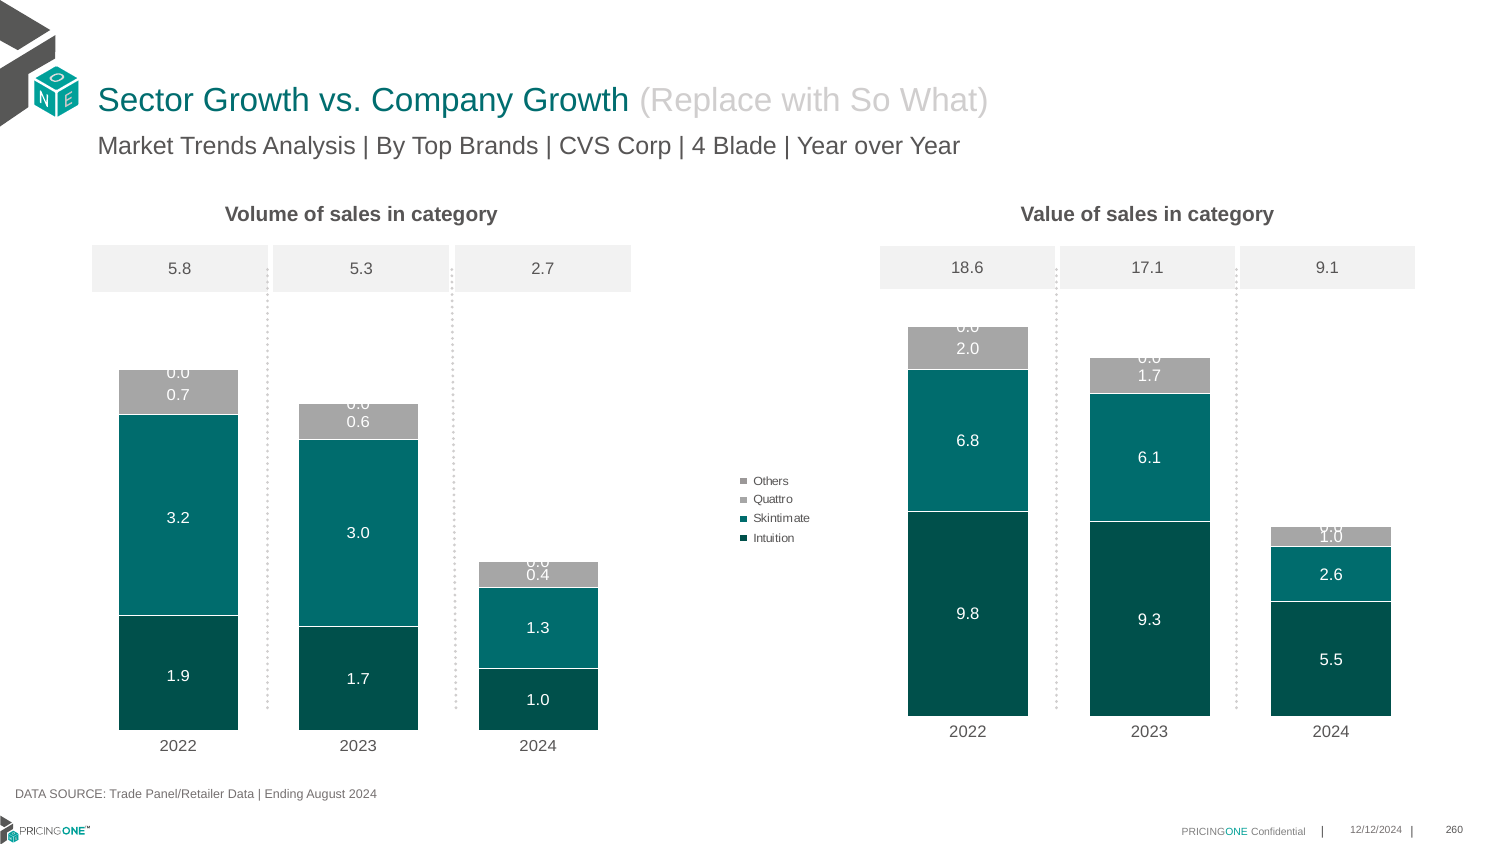

# Sector Growth vs. Company Growth (Replace with So What)
Market Trends Analysis | By Top Brands | CVS Corp | 4 Blade | Year over Year
| Value of sales in category |  |  |
| --- | --- | --- |
| 18.6 | 17.1 | 9.1 |
| Volume of sales in category |  |  |
| --- | --- | --- |
| 5.8 | 5.3 | 2.7 |

### Chart

| Category | Intuition | Skintimate | Quattro | Others |
|---|---|---|---|---|
| 2022 | 9.797362 | 6.767 | 2.042562 | 0.000786 |
| 2023 | 9.287804 | 6.132053 | 1.720547 | 0.001564 |
| 2024 | 5.463973 | 2.620746 | 0.972435 | 0.001191 |

### Chart

| Category | Intuition | Skintimate | Quattro | Others |
|---|---|---|---|---|
| 2022 | 1.867814 | 3.242185 | 0.713642 | 0.000359 |
| 2023 | 1.681542 | 3.019425 | 0.582492 | 0.000654 |
| 2024 | 1.004597 | 1.308509 | 0.418485 | 0.000491 |
DATA SOURCE: Trade Panel/Retailer Data | Ending August 2024

12/12/2024
260